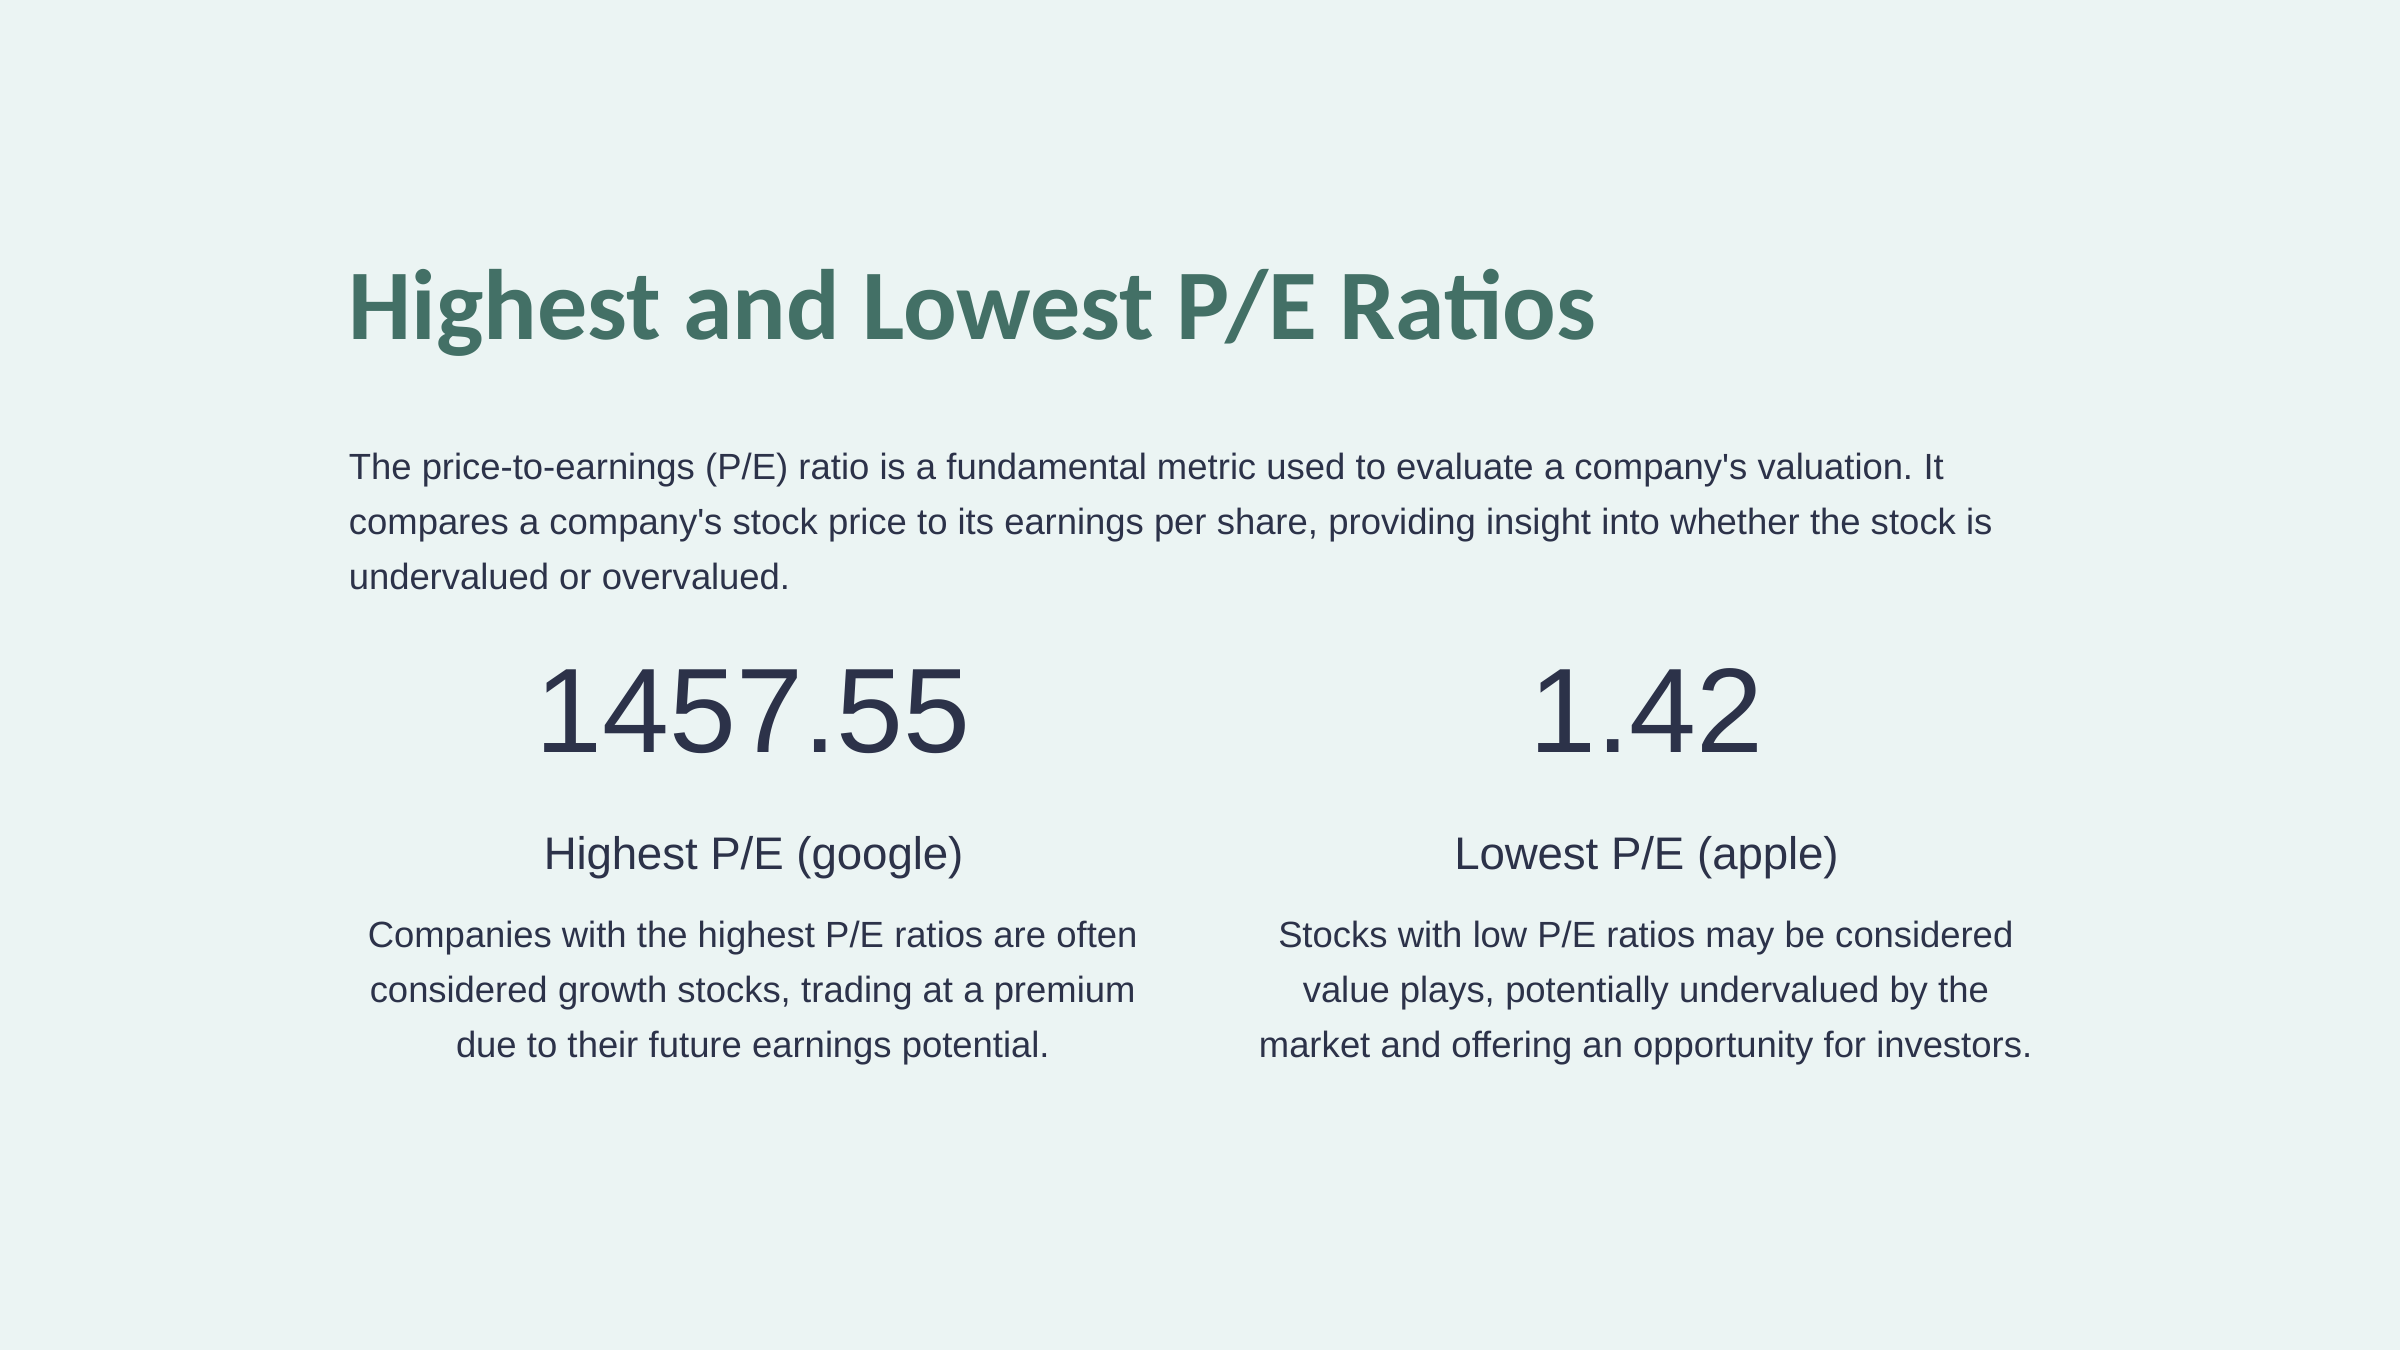

Highest and Lowest P/E Ratios
The price-to-earnings (P/E) ratio is a fundamental metric used to evaluate a company's valuation. It compares a company's stock price to its earnings per share, providing insight into whether the stock is undervalued or overvalued.
1457.55
1.42
Highest P/E (google)
Lowest P/E (apple)
Companies with the highest P/E ratios are often considered growth stocks, trading at a premium due to their future earnings potential.
Stocks with low P/E ratios may be considered value plays, potentially undervalued by the market and offering an opportunity for investors.